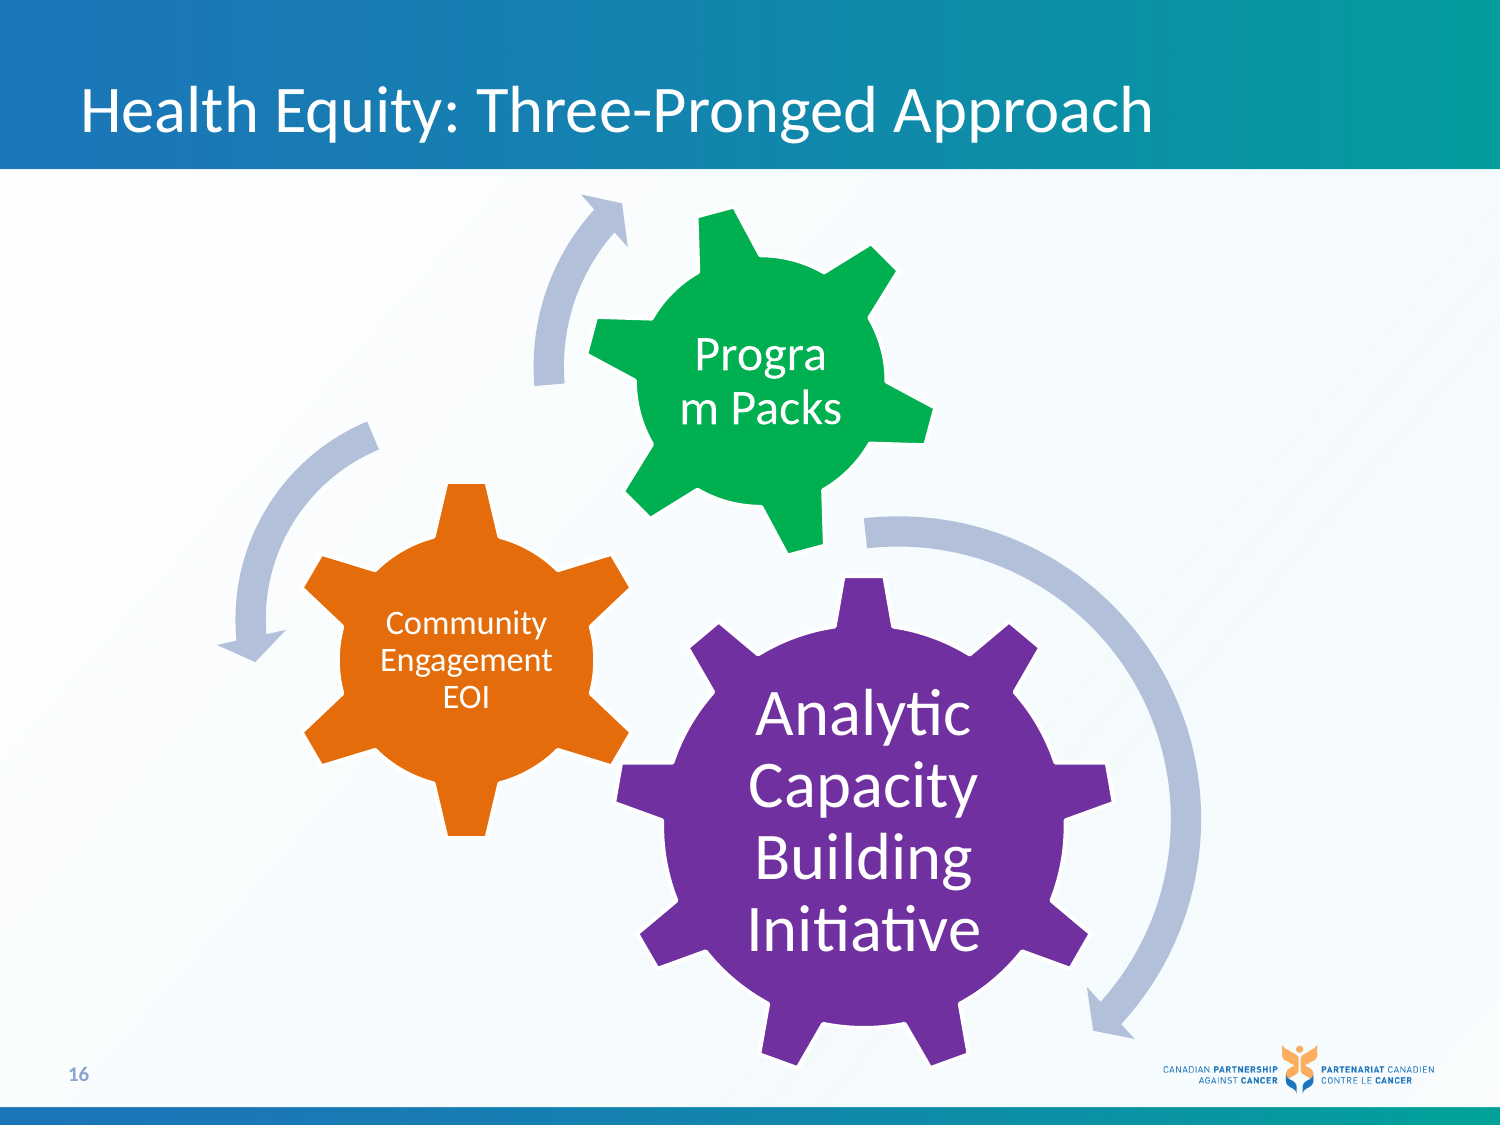

# Health Equity: Three-Pronged Approach
Analytic Capacity Building Initiative
Community Engagement EOI
Program Packs
16